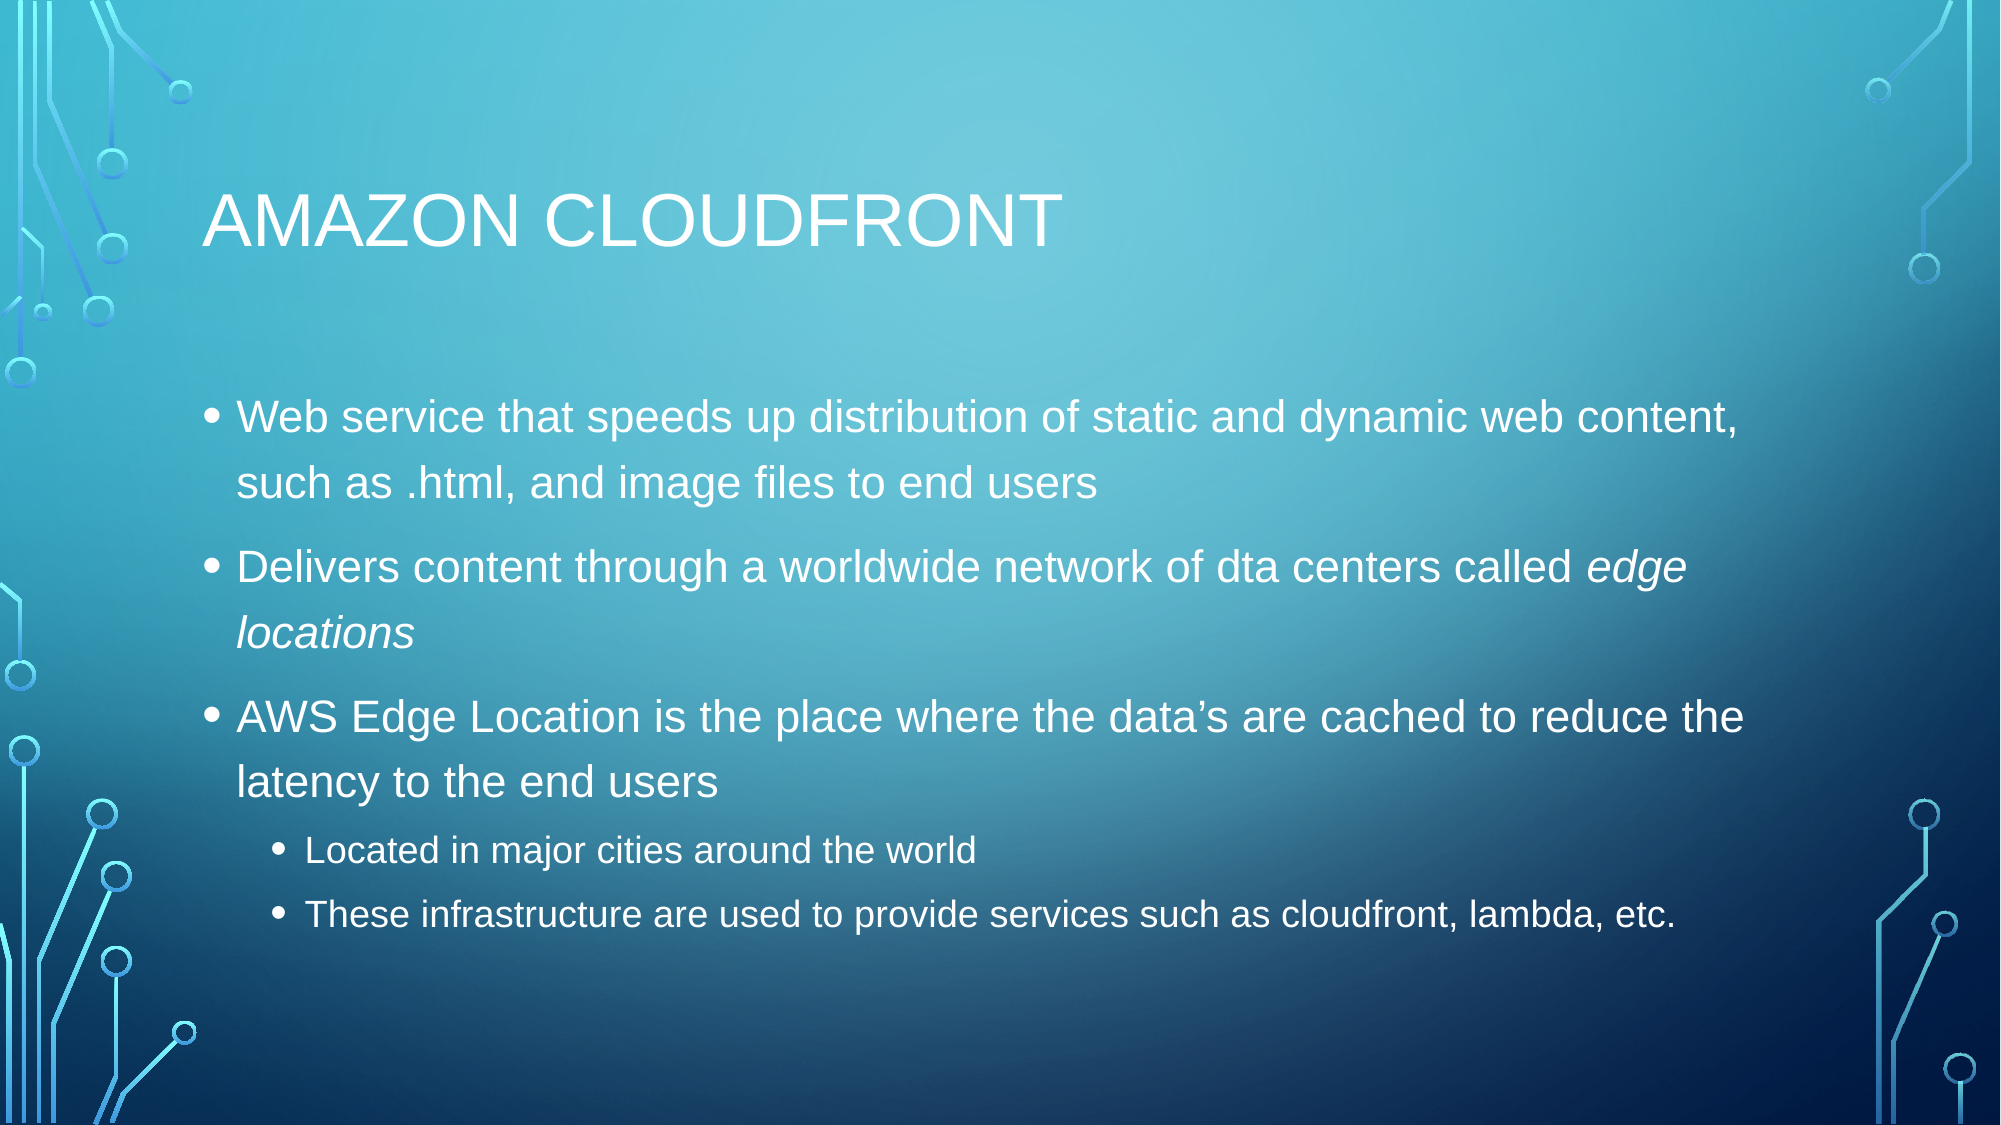

# Amazon CloudFront
Web service that speeds up distribution of static and dynamic web content, such as .html, and image files to end users
Delivers content through a worldwide network of dta centers called edge locations
AWS Edge Location is the place where the data’s are cached to reduce the latency to the end users
Located in major cities around the world
These infrastructure are used to provide services such as cloudfront, lambda, etc.